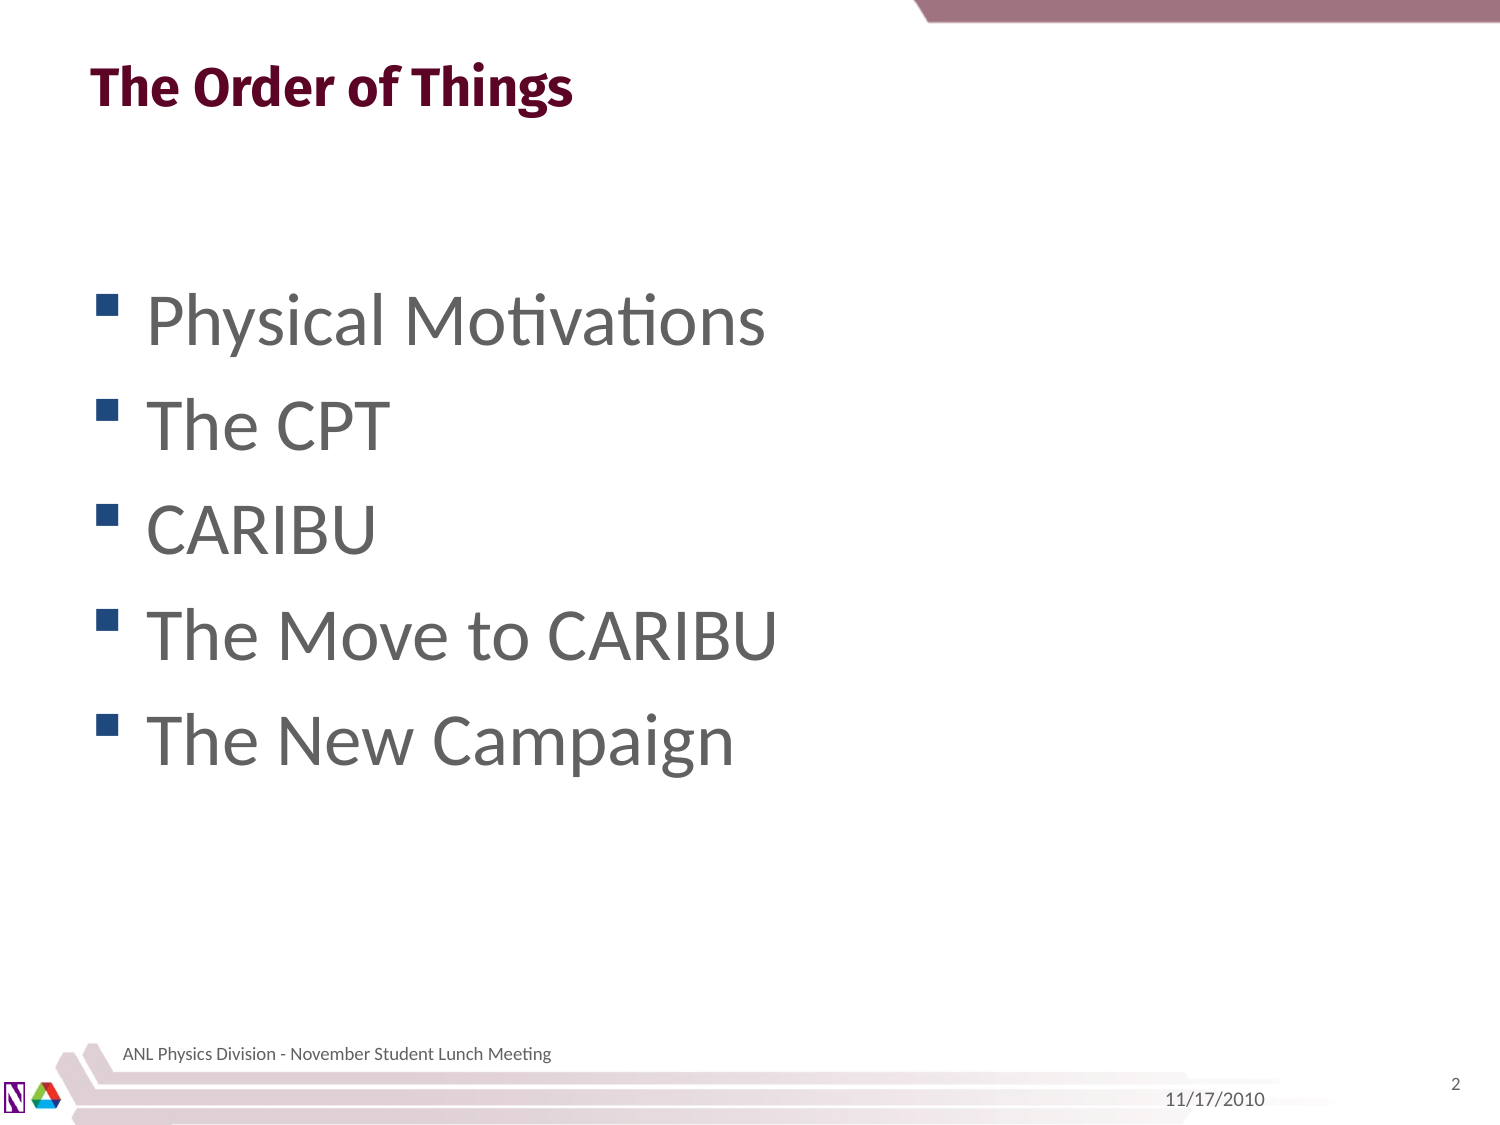

# The Order of Things
Physical Motivations
The CPT
CARIBU
The Move to CARIBU
The New Campaign
ANL Physics Division - November Student Lunch Meeting
2
11/17/2010